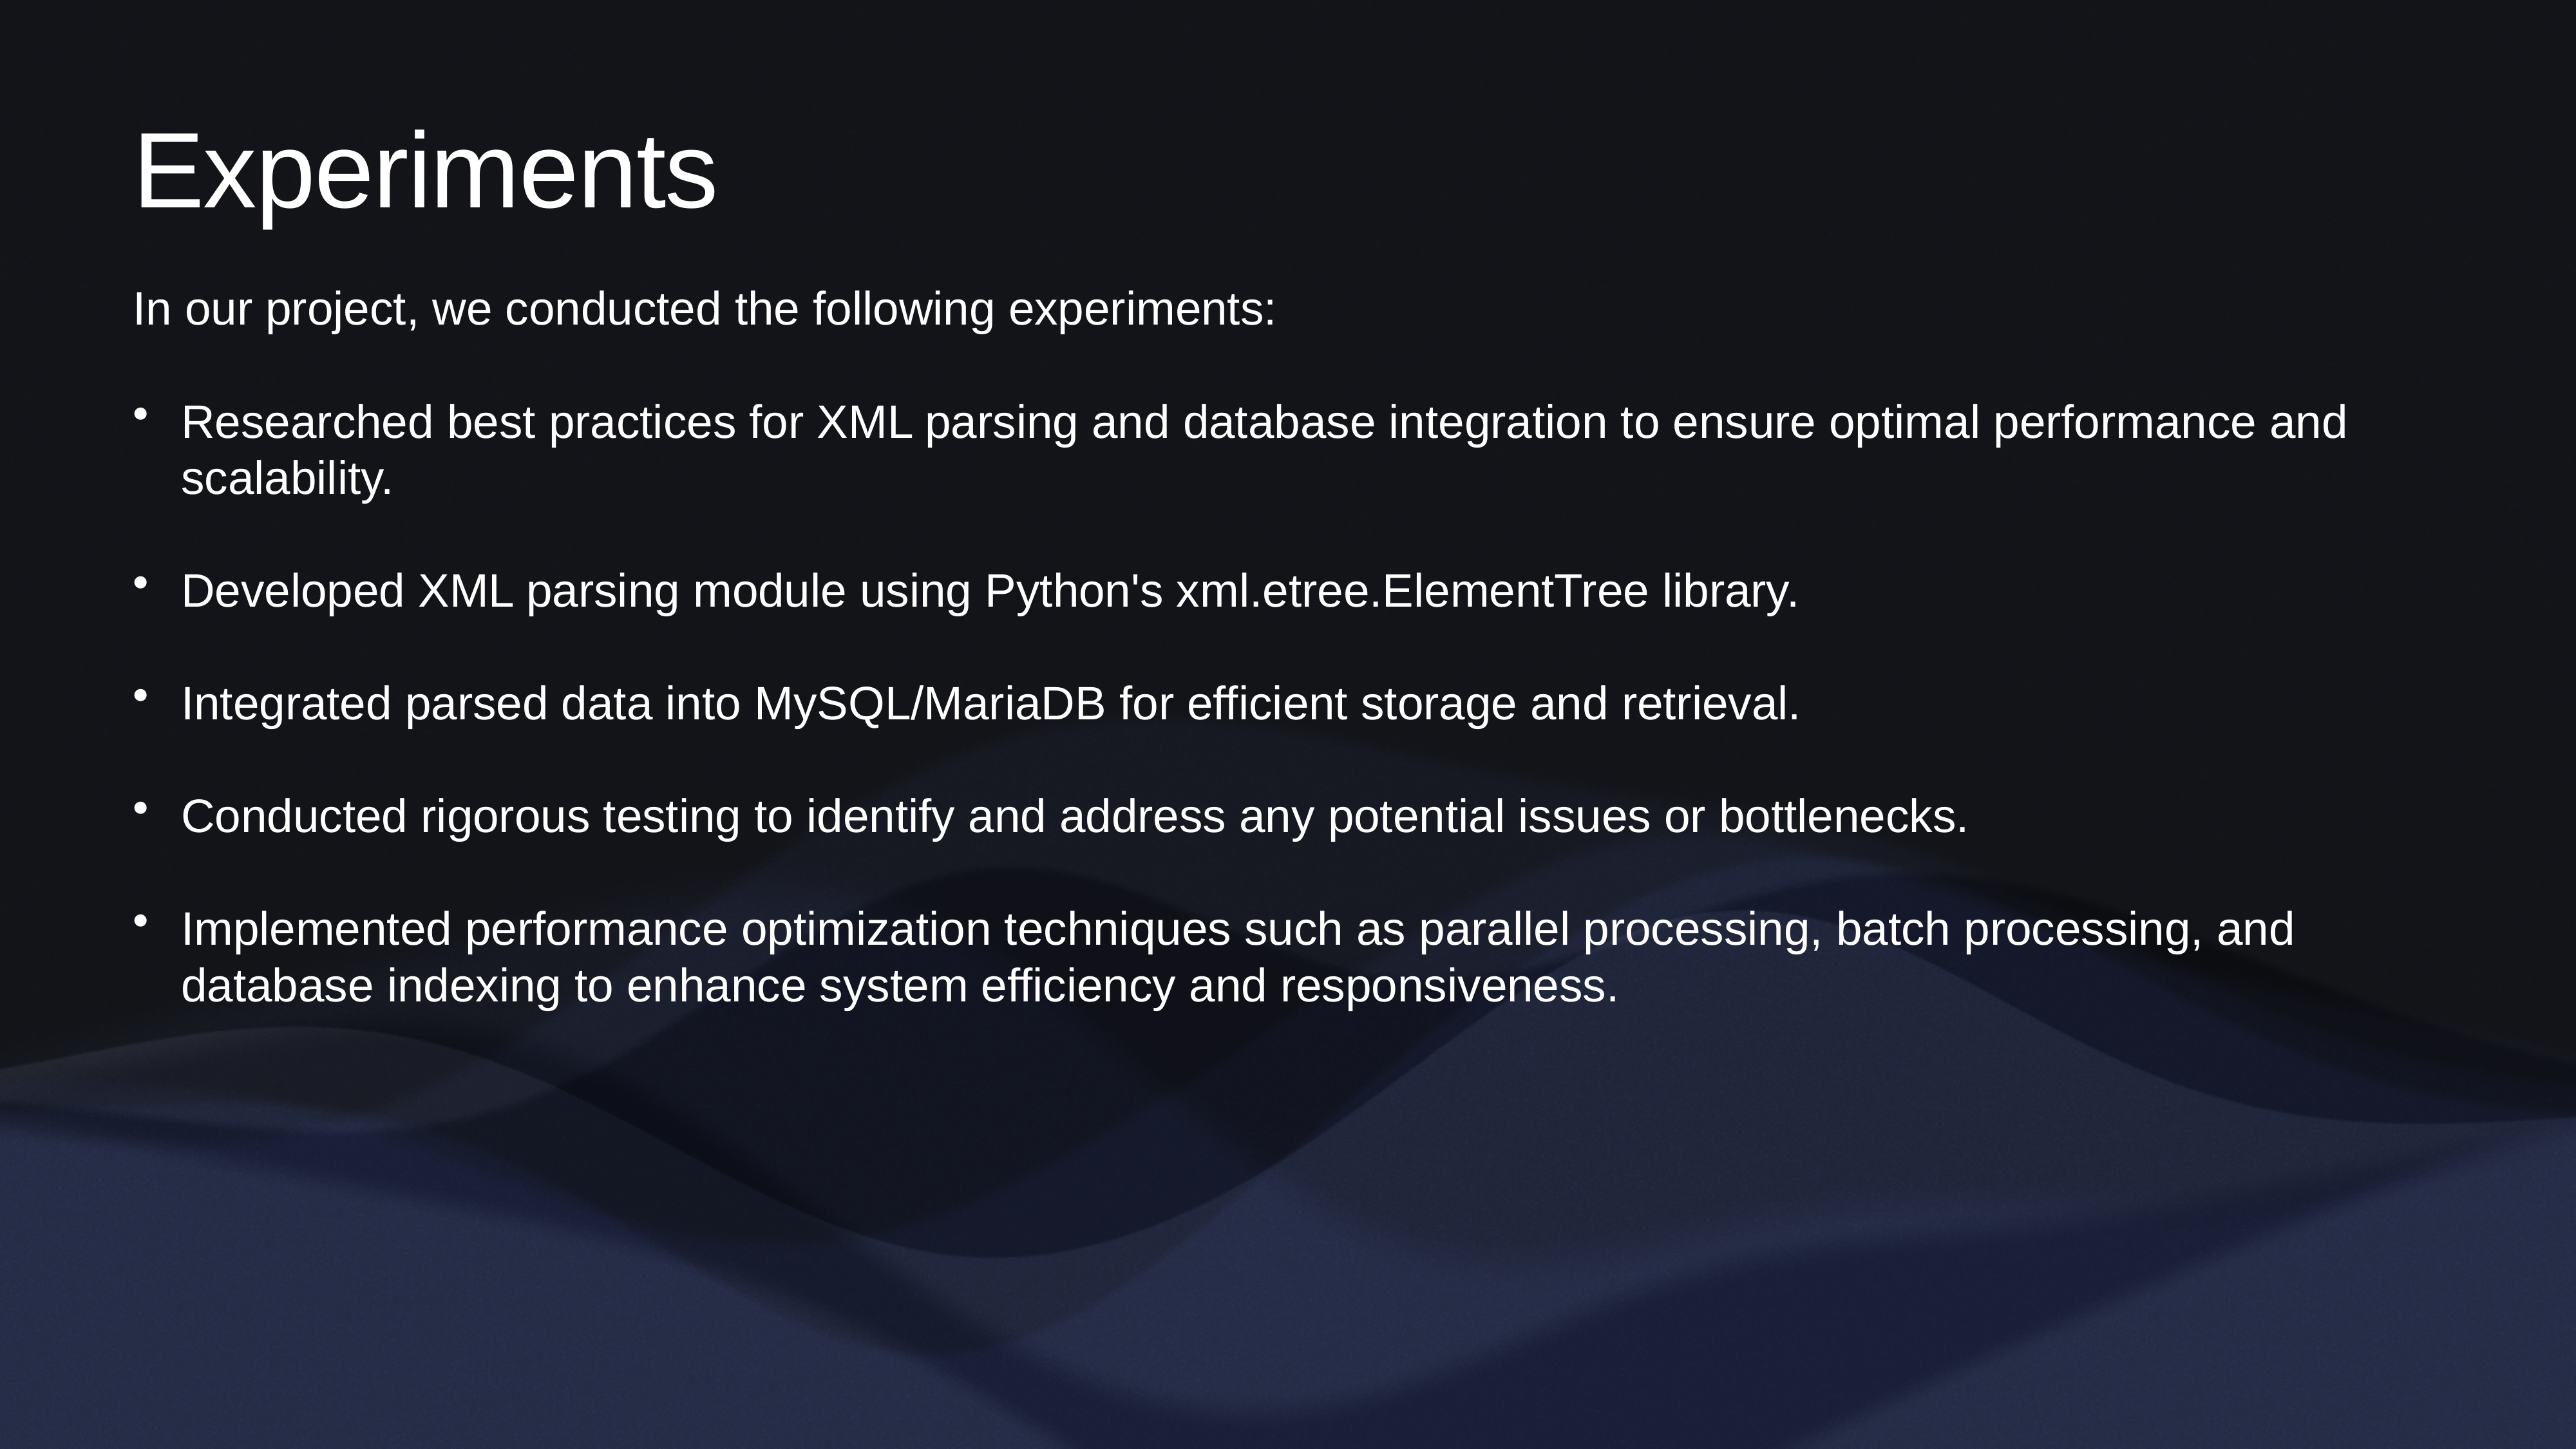

# Experiments
In our project, we conducted the following experiments:

Researched best practices for XML parsing and database integration to ensure optimal performance and scalability.

Developed XML parsing module using Python's xml.etree.ElementTree library.

Integrated parsed data into MySQL/MariaDB for efficient storage and retrieval.

Conducted rigorous testing to identify and address any potential issues or bottlenecks.

Implemented performance optimization techniques such as parallel processing, batch processing, and database indexing to enhance system efficiency and responsiveness.